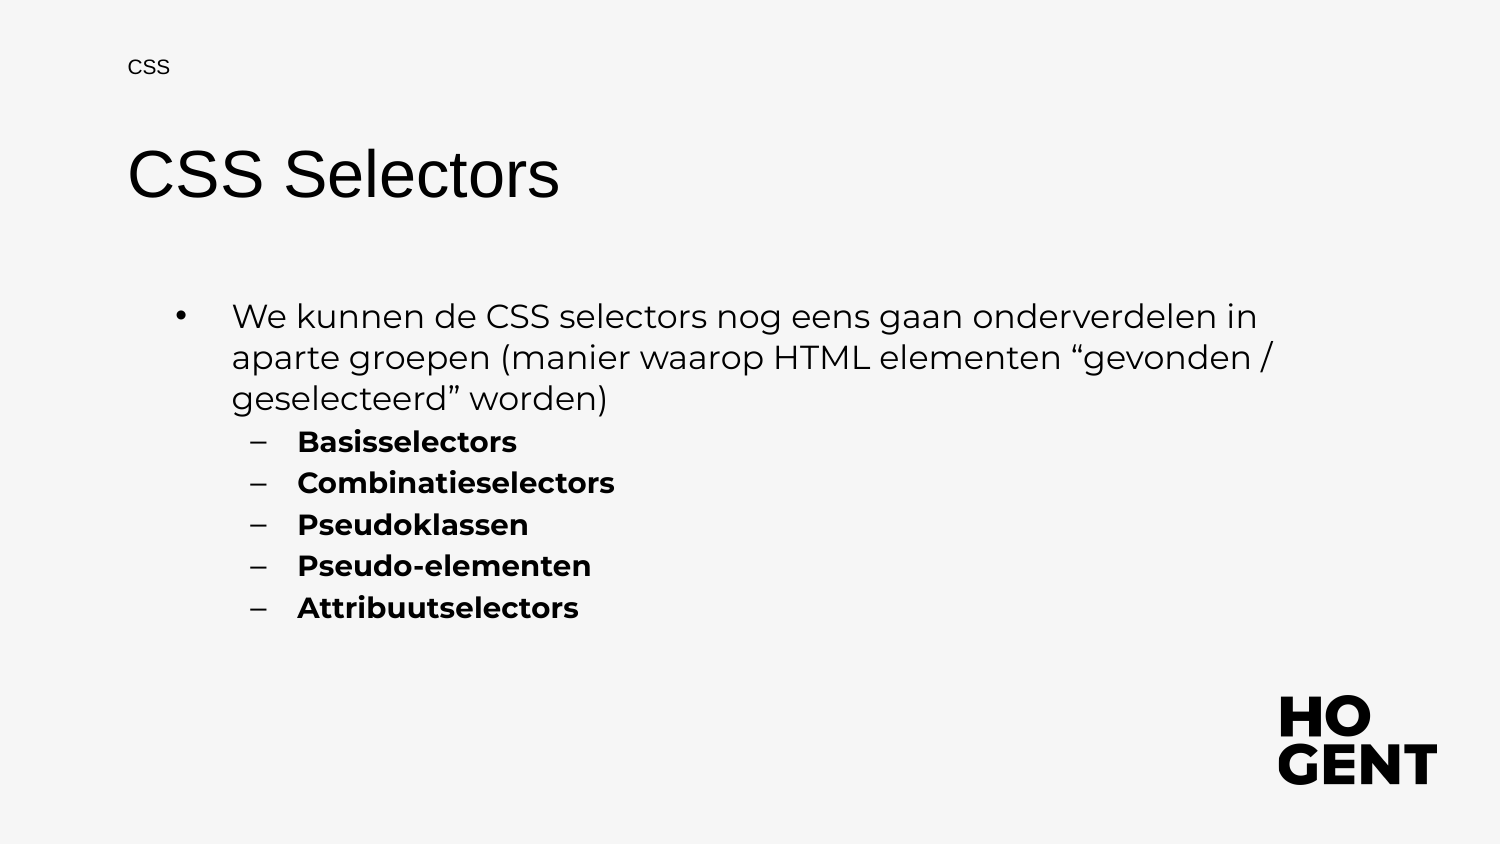

CSS
CSS Selectors

We kunnen de CSS selectors nog eens gaan onderverdelen in aparte groepen (manier waarop HTML elementen “gevonden / geselecteerd” worden)
Basisselectors
Combinatieselectors
Pseudoklassen
Pseudo-elementen
Attribuutselectors